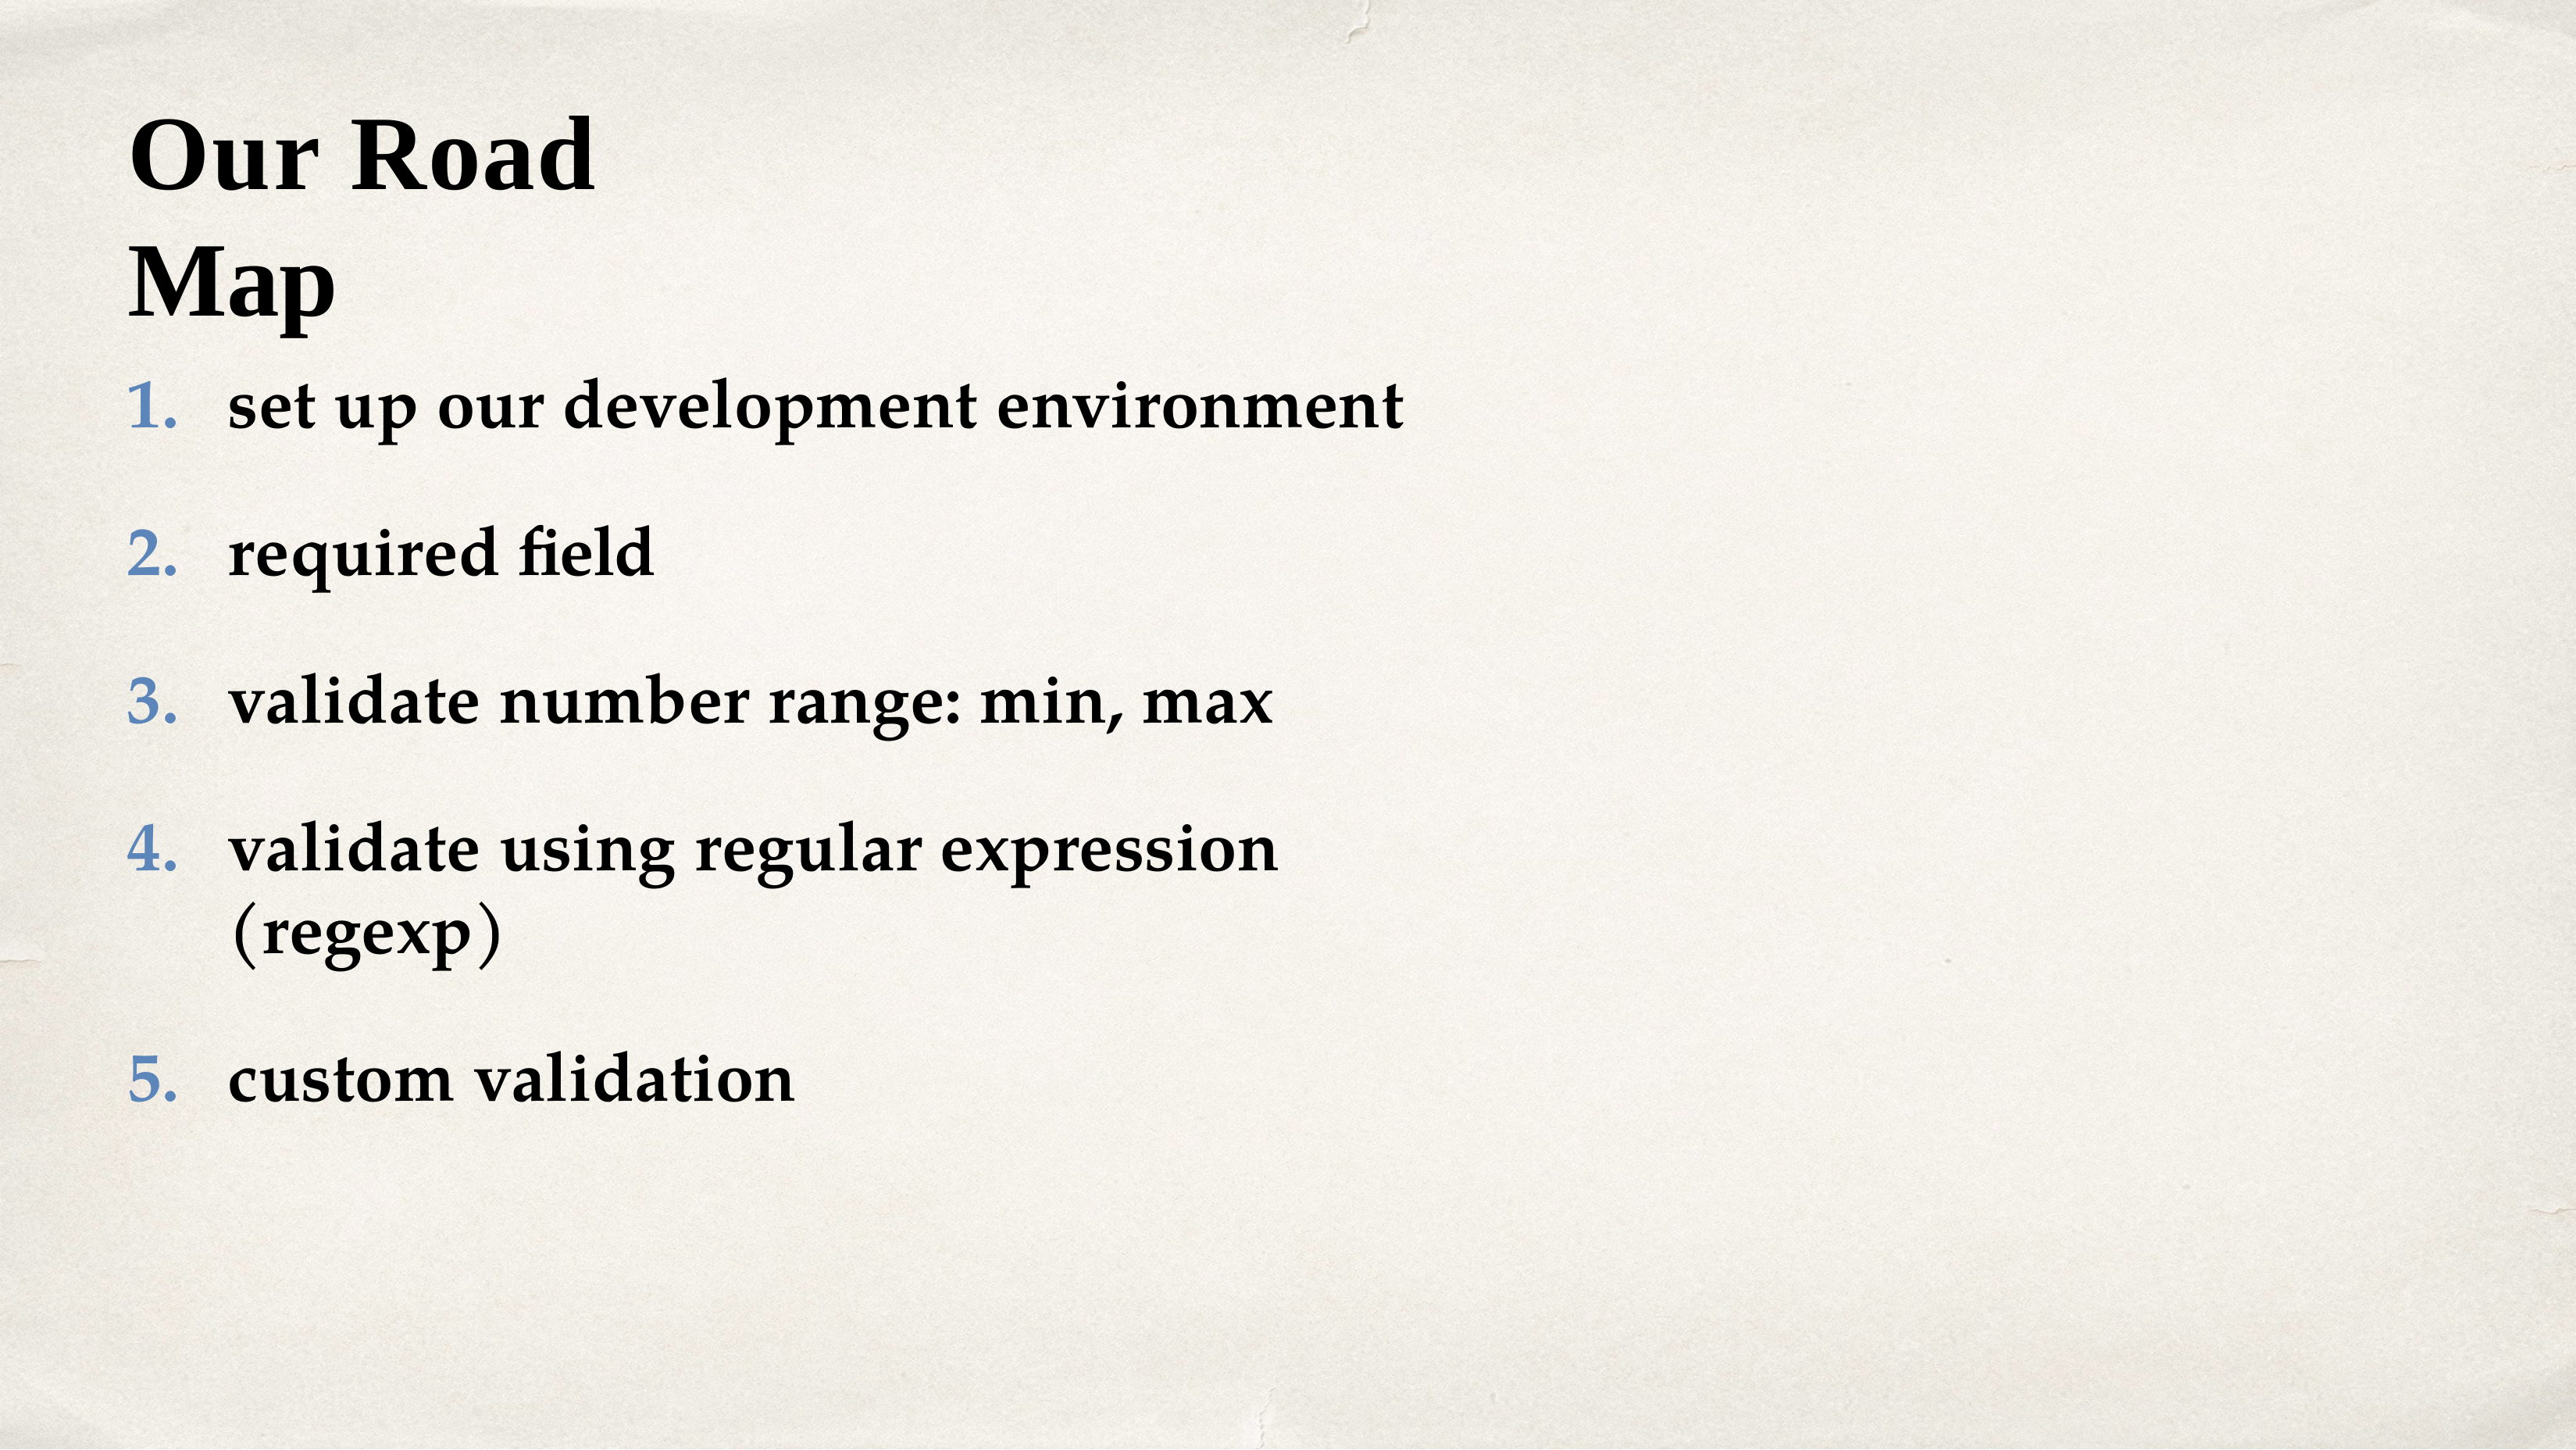

# Our Road Map
set up our development environment
required field
validate number range: min, max
validate using regular expression (regexp)
custom validation